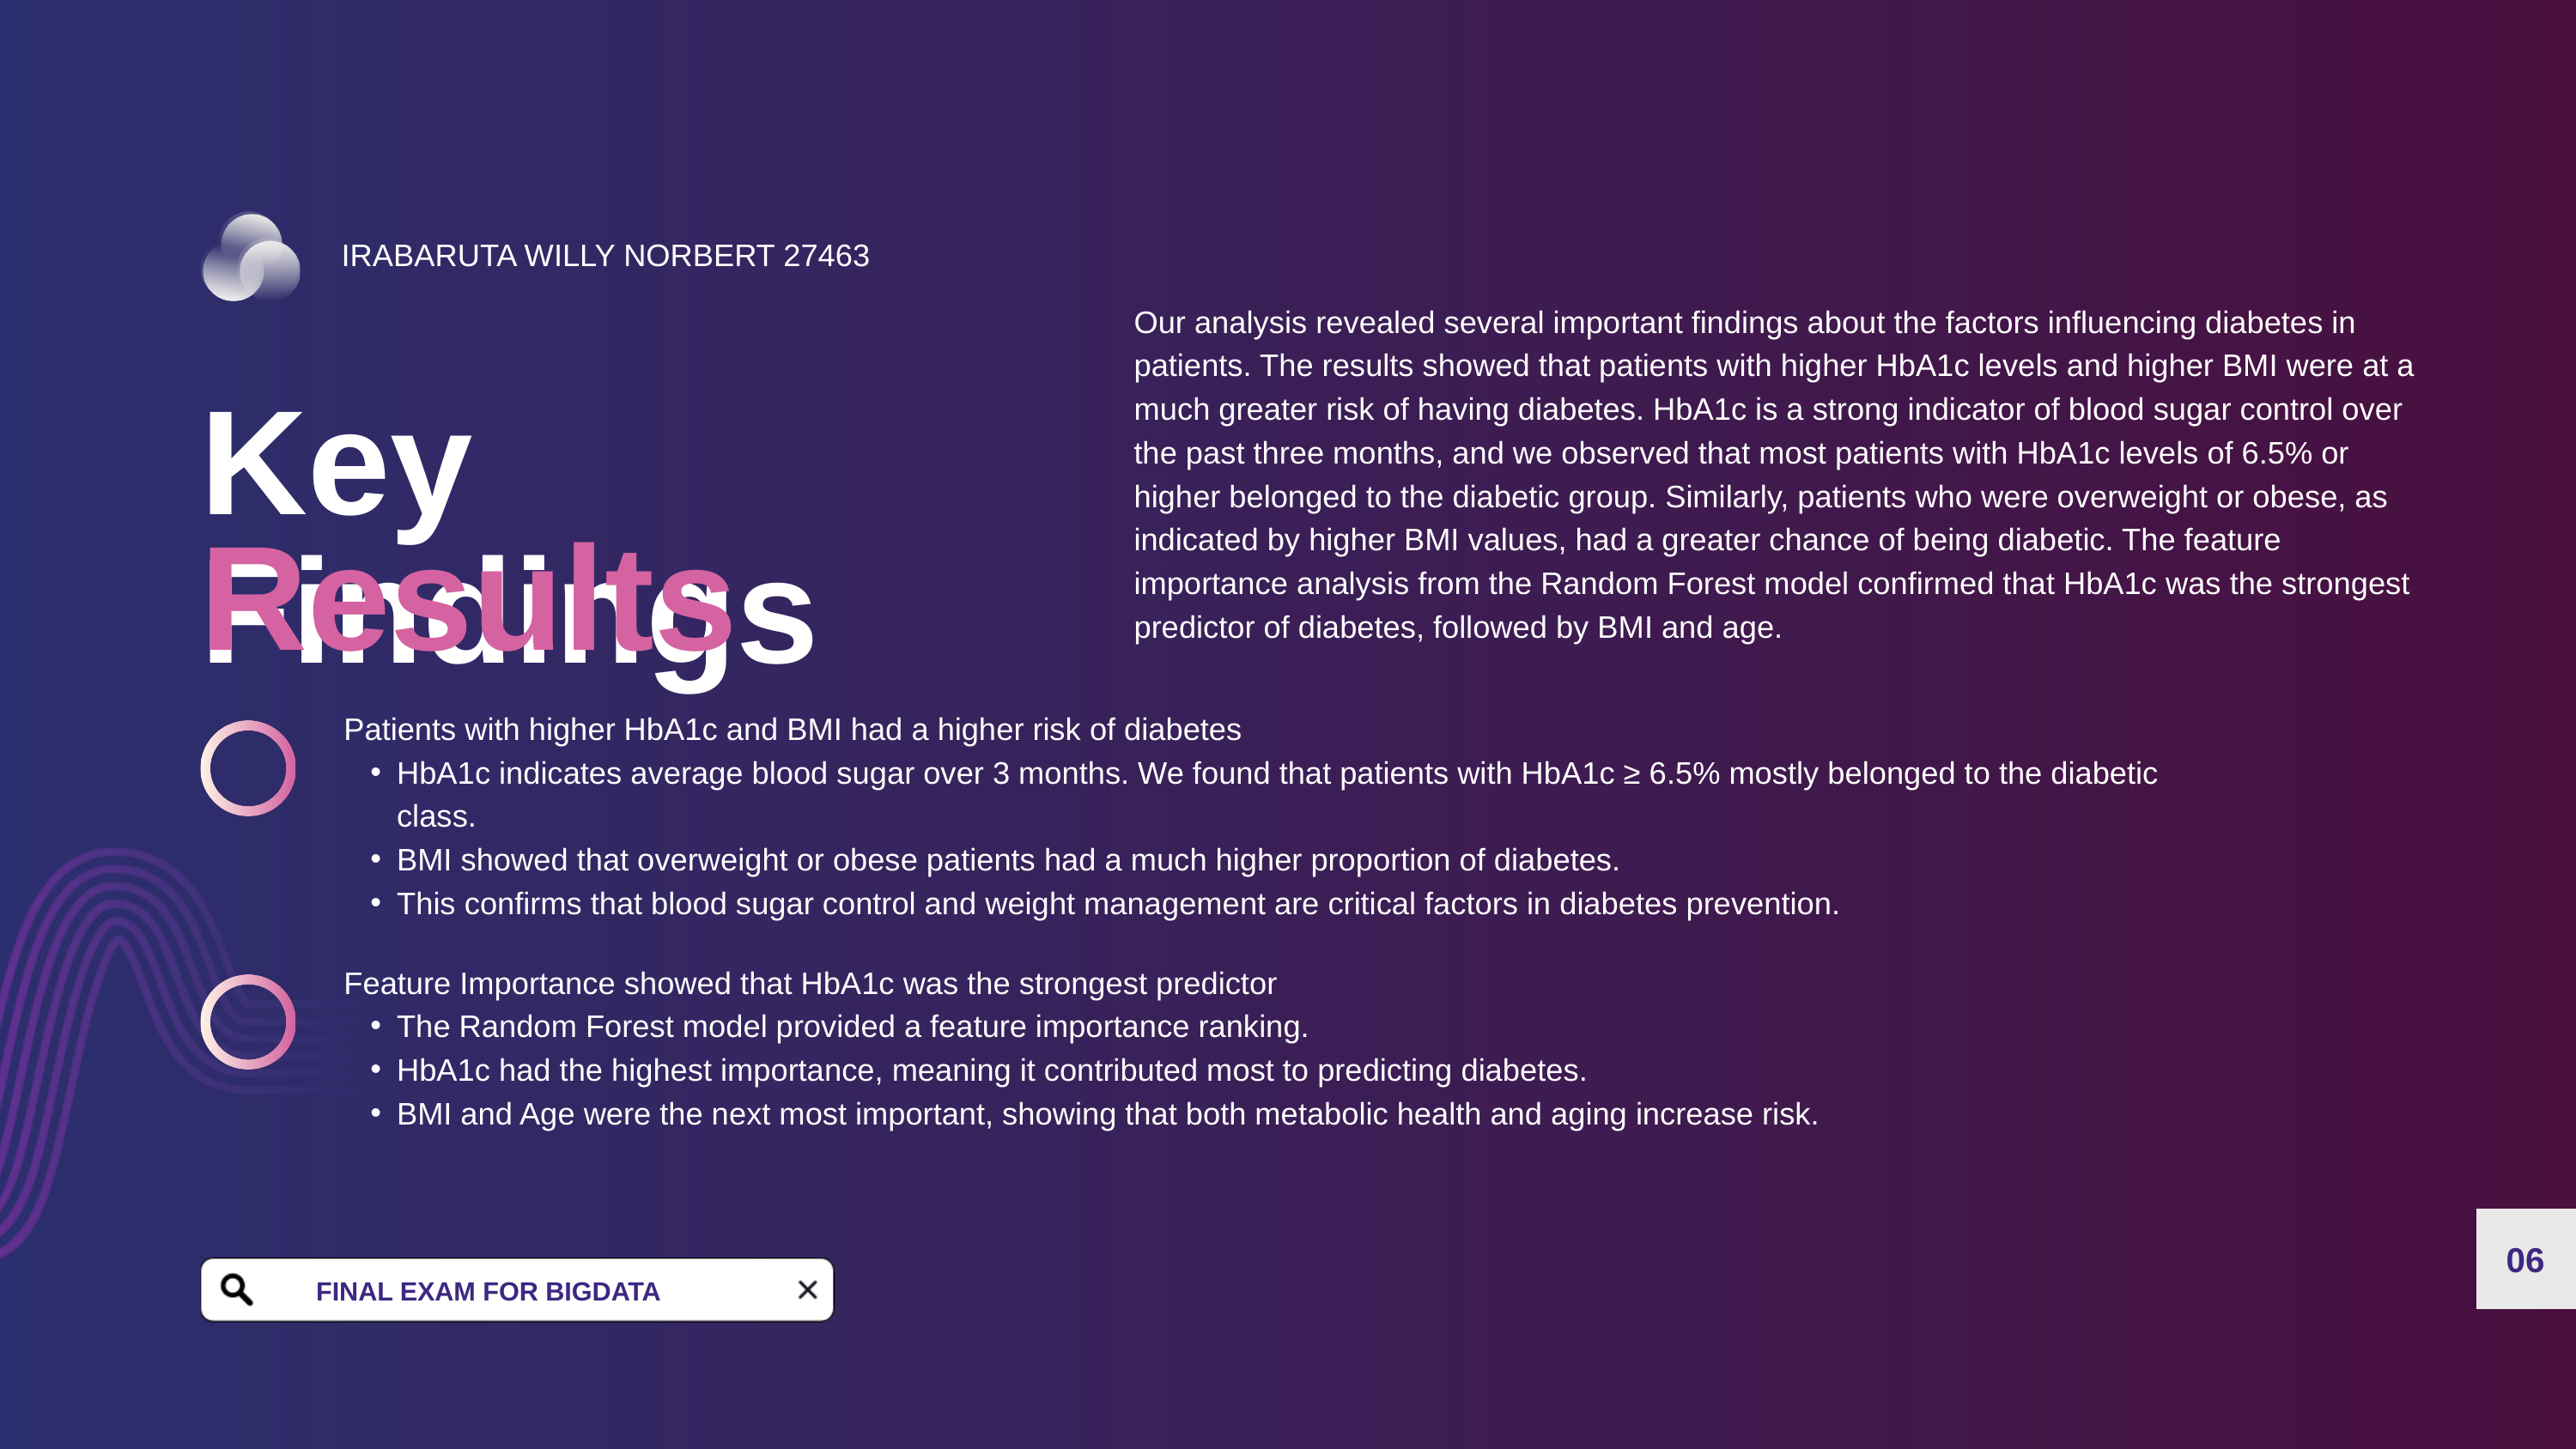

IRABARUTA WILLY NORBERT 27463
Our analysis revealed several important findings about the factors influencing diabetes in patients. The results showed that patients with higher HbA1c levels and higher BMI were at a much greater risk of having diabetes. HbA1c is a strong indicator of blood sugar control over the past three months, and we observed that most patients with HbA1c levels of 6.5% or higher belonged to the diabetic group. Similarly, patients who were overweight or obese, as indicated by higher BMI values, had a greater chance of being diabetic. The feature importance analysis from the Random Forest model confirmed that HbA1c was the strongest predictor of diabetes, followed by BMI and age.
Key Findings
Results
Patients with higher HbA1c and BMI had a higher risk of diabetes
HbA1c indicates average blood sugar over 3 months. We found that patients with HbA1c ≥ 6.5% mostly belonged to the diabetic class.
BMI showed that overweight or obese patients had a much higher proportion of diabetes.
This confirms that blood sugar control and weight management are critical factors in diabetes prevention.

Feature Importance showed that HbA1c was the strongest predictor
The Random Forest model provided a feature importance ranking.
HbA1c had the highest importance, meaning it contributed most to predicting diabetes.
BMI and Age were the next most important, showing that both metabolic health and aging increase risk.

06

FINAL EXAM FOR BIGDATA